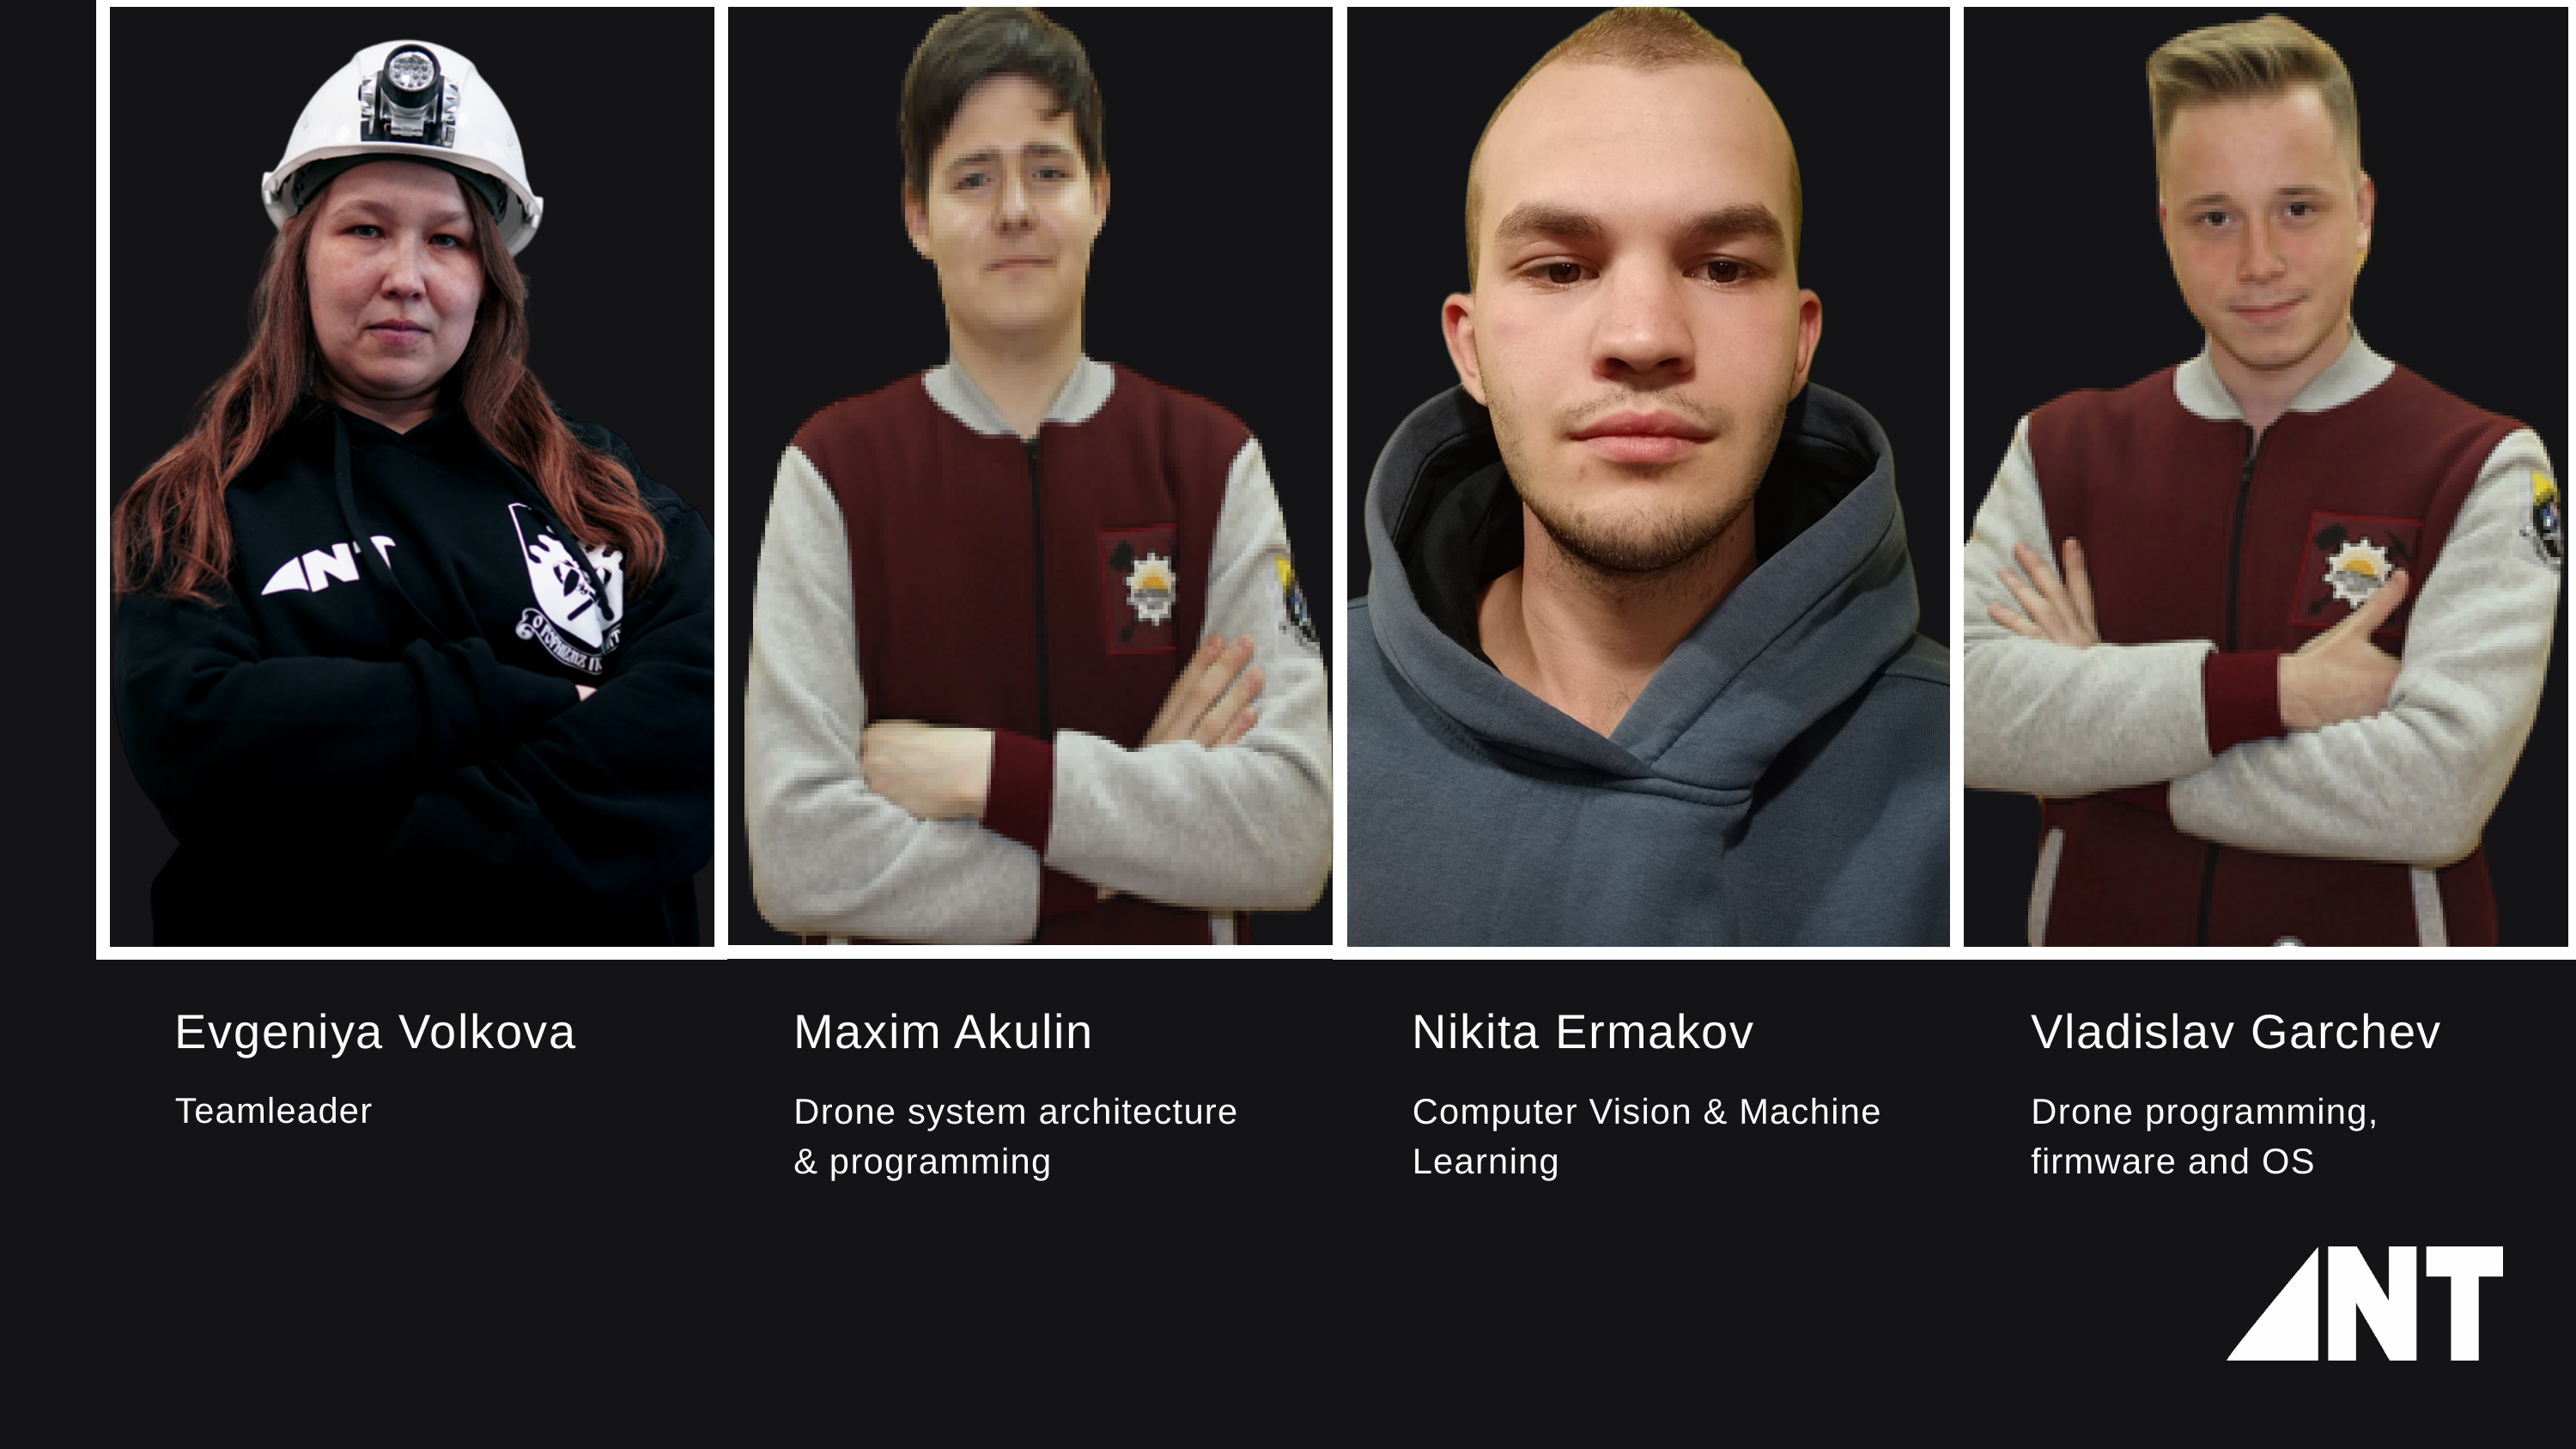

Evgeniya Volkova
Teamleader
Maxim Akulin
Drone system architecture & programming
Nikita Ermakov
Computer Vision & Machine Learning
Vladislav Garchev
Drone programming, firmware and OS